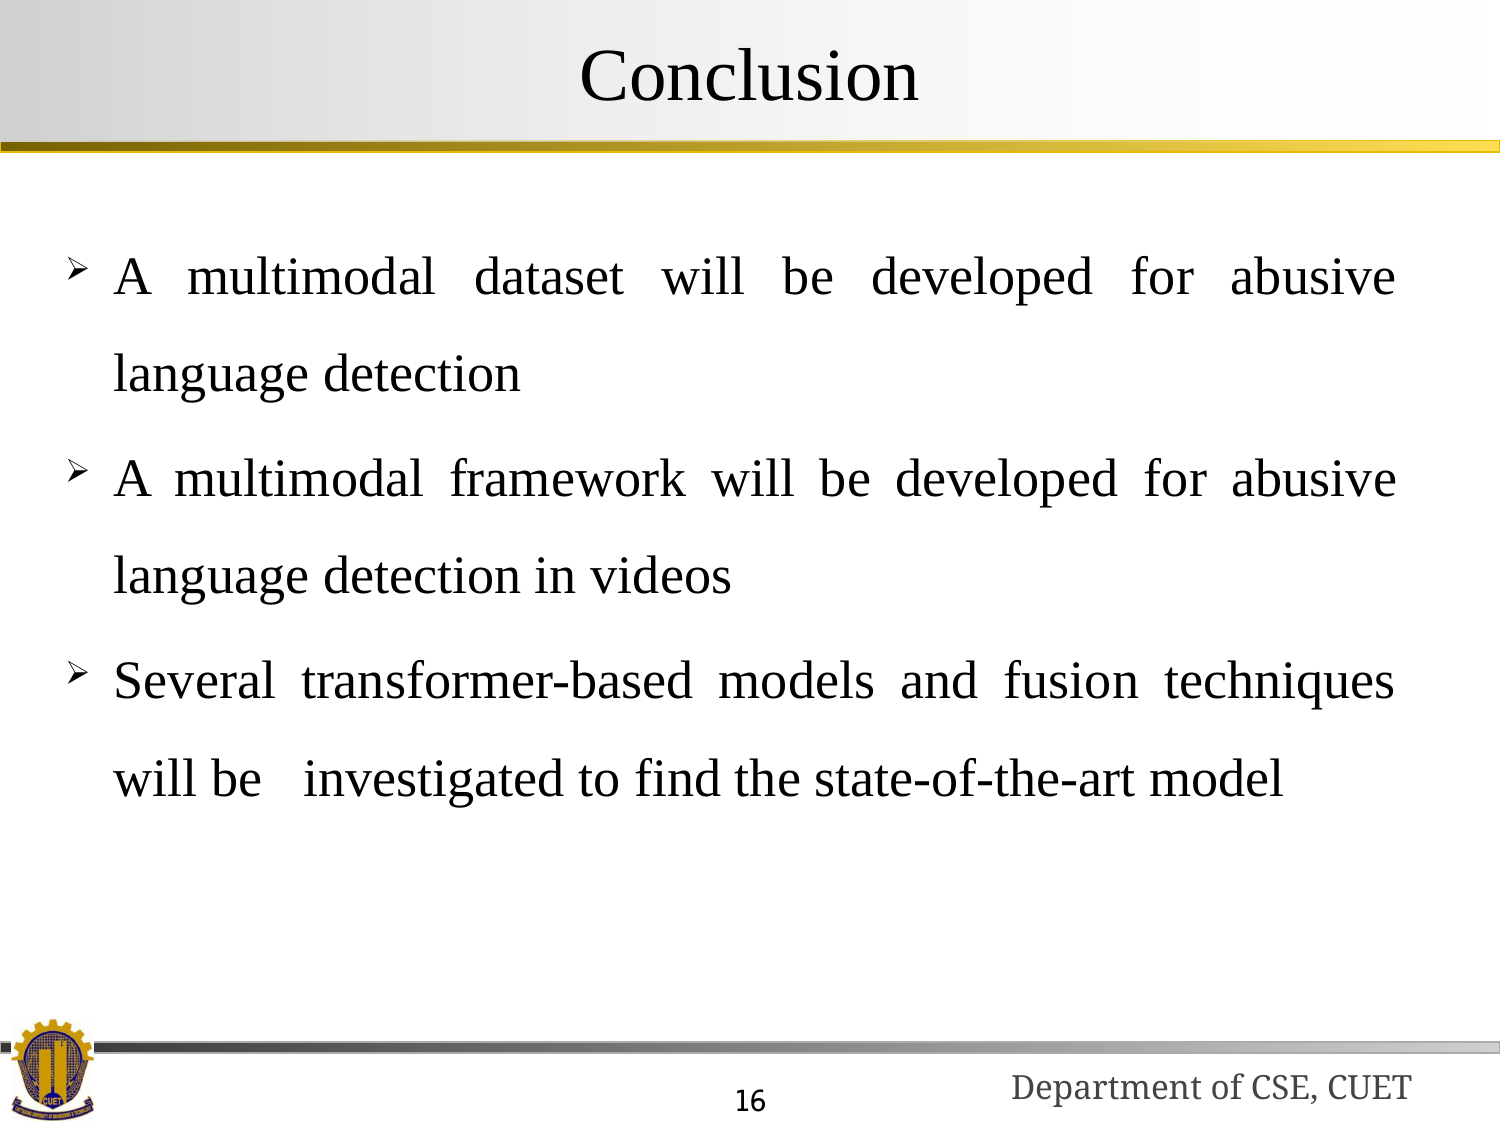

# Conclusion
A multimodal dataset will be developed for abusive language detection
A multimodal framework will be developed for abusive language detection in videos
Several transformer-based models and fusion techniques will be   investigated to find the state-of-the-art model